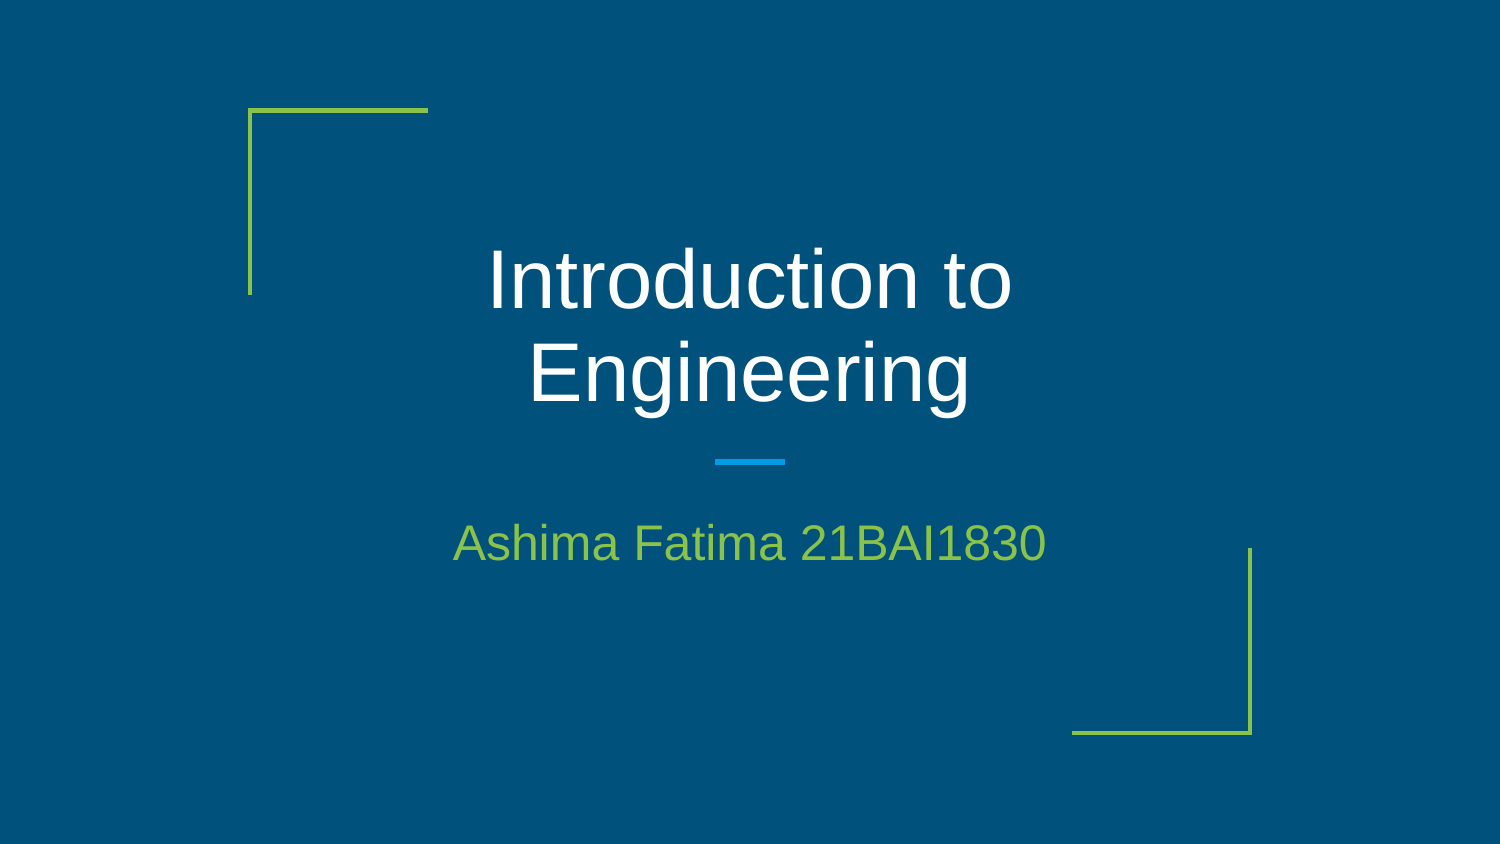

# Introduction to Engineering
Ashima Fatima 21BAI1830